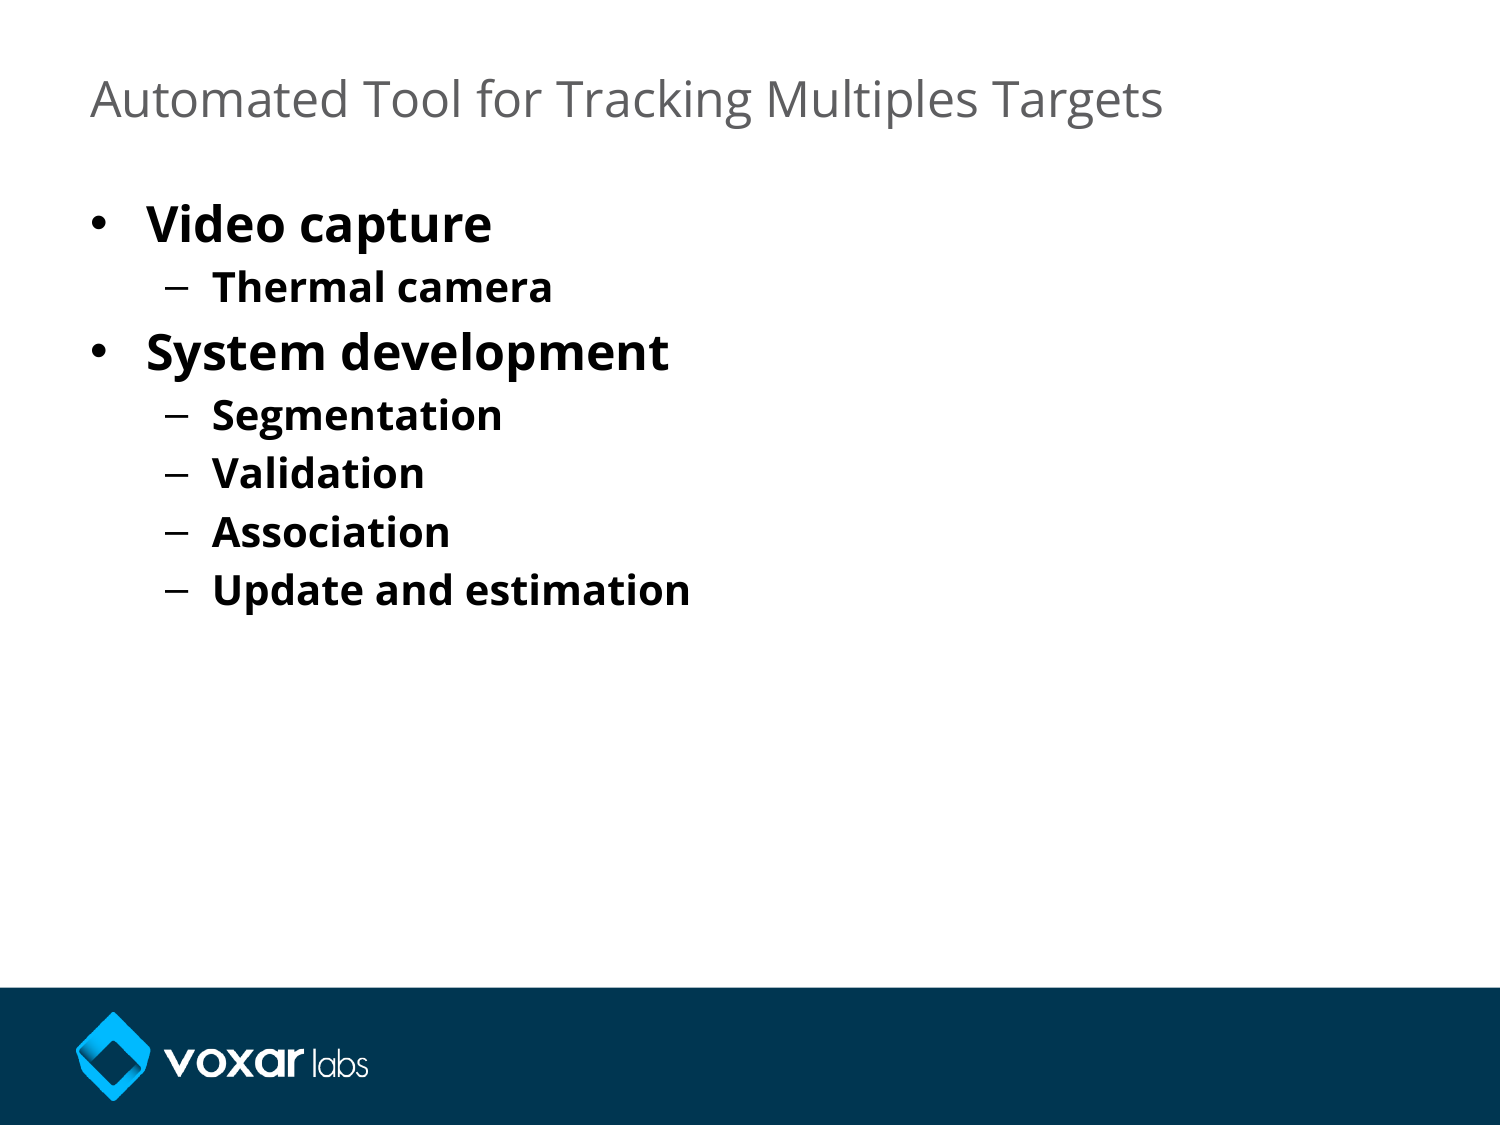

# Automated Tool for Tracking Multiples Targets
Video capture
Thermal camera
System development
Segmentation
Validation
Association
Update and estimation